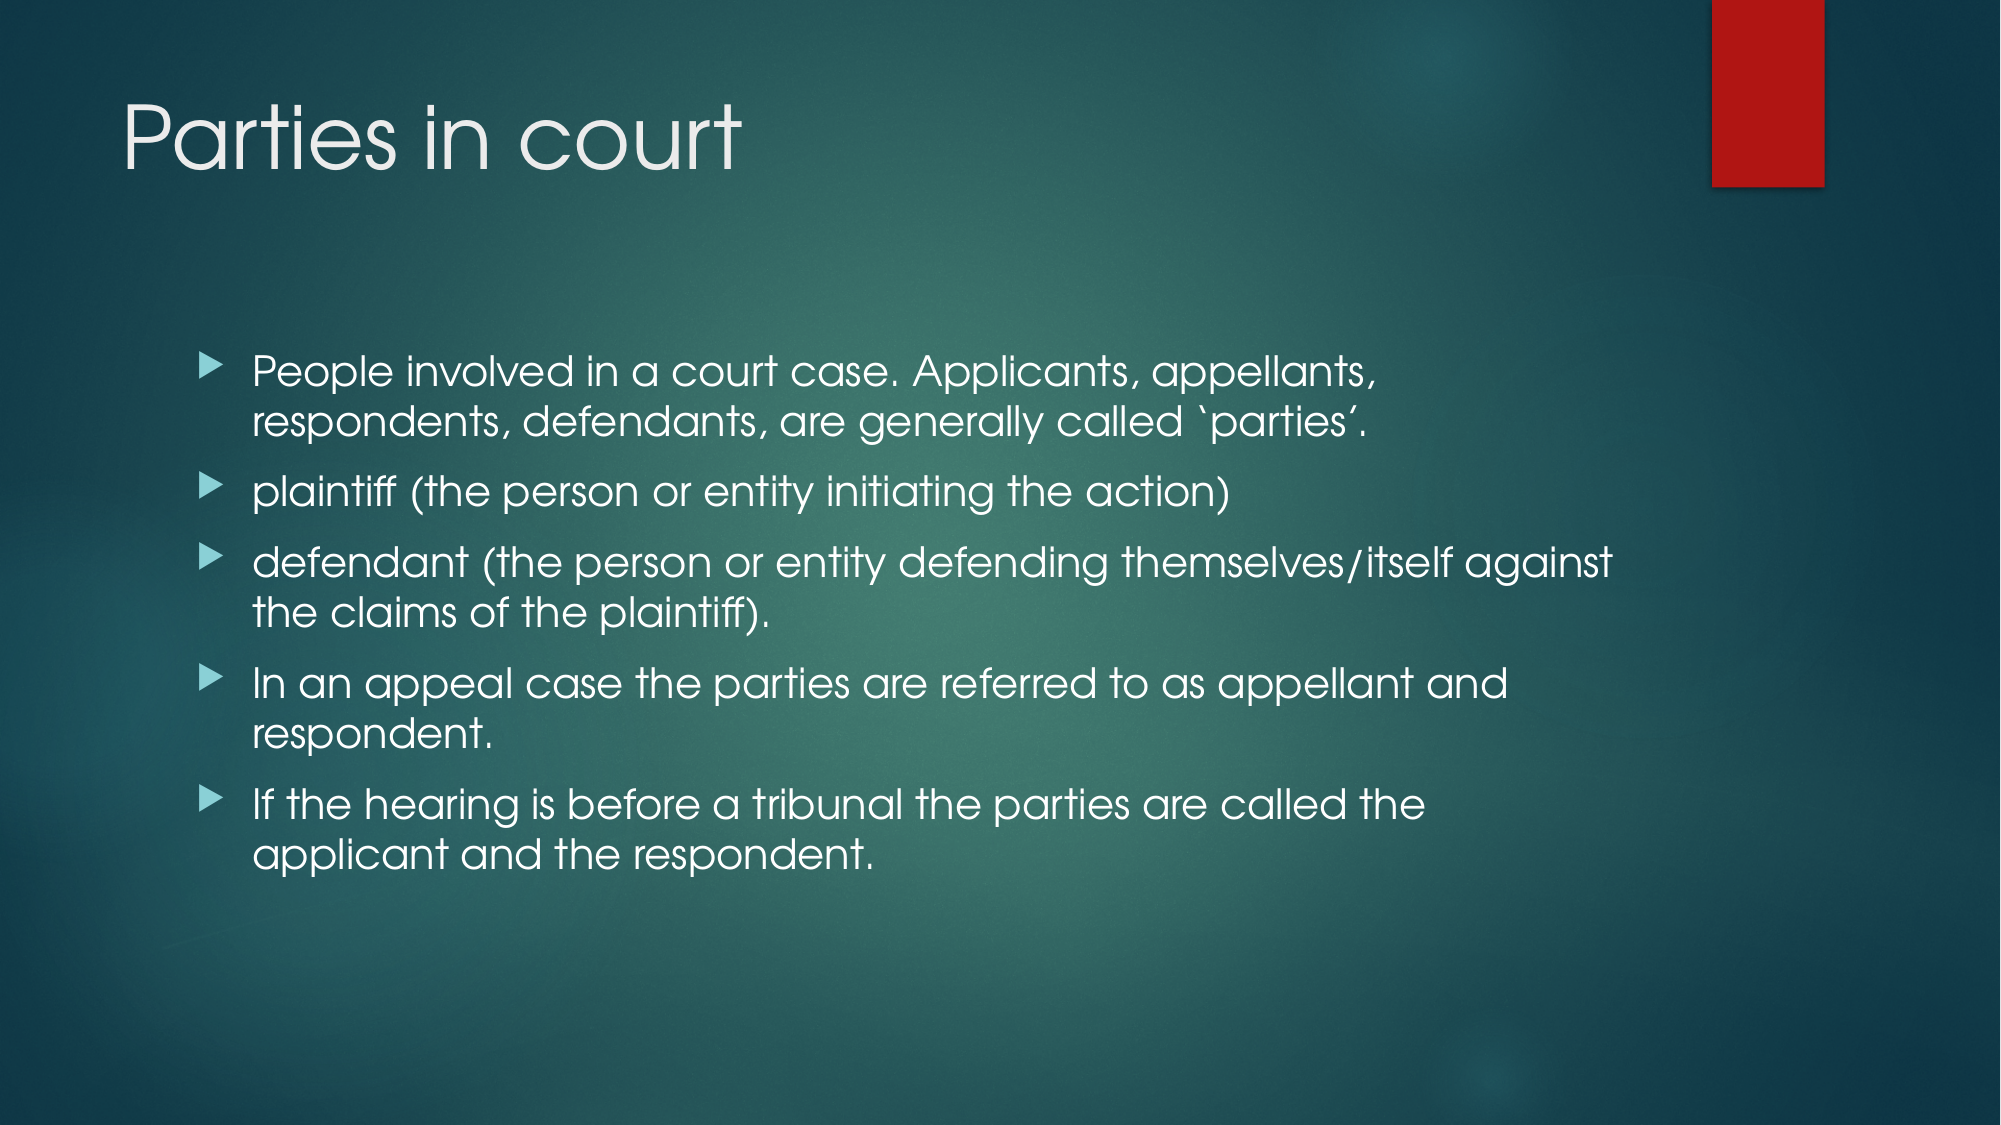

# Parties in court
People involved in a court case. Applicants, appellants, respondents, defendants, are generally called ‘parties’.
plaintiff (the person or entity initiating the action)
defendant (the person or entity defending themselves/itself against the claims of the plaintiff).
In an appeal case the parties are referred to as appellant and respondent.
If the hearing is before a tribunal the parties are called the applicant and the respondent.